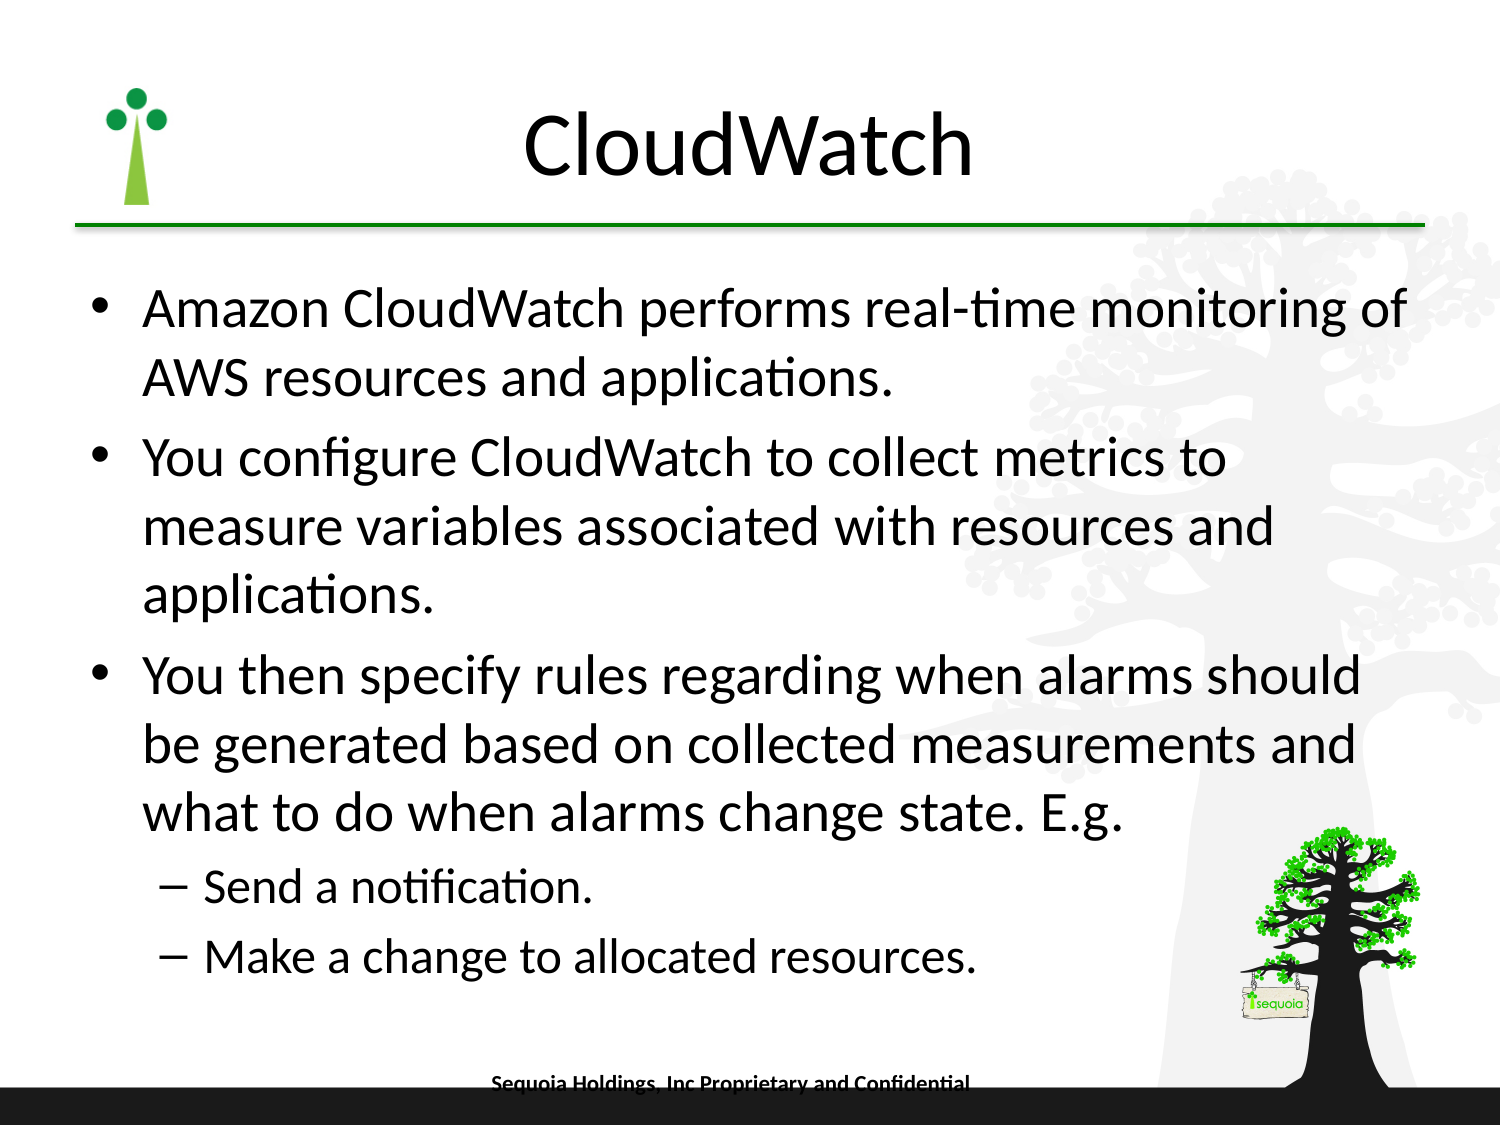

# CloudWatch
Amazon CloudWatch performs real-time monitoring of AWS resources and applications.
You configure CloudWatch to collect metrics to measure variables associated with resources and applications.
You then specify rules regarding when alarms should be generated based on collected measurements and what to do when alarms change state. E.g.
Send a notification.
Make a change to allocated resources.
Sequoia Holdings, Inc Proprietary and Confidential